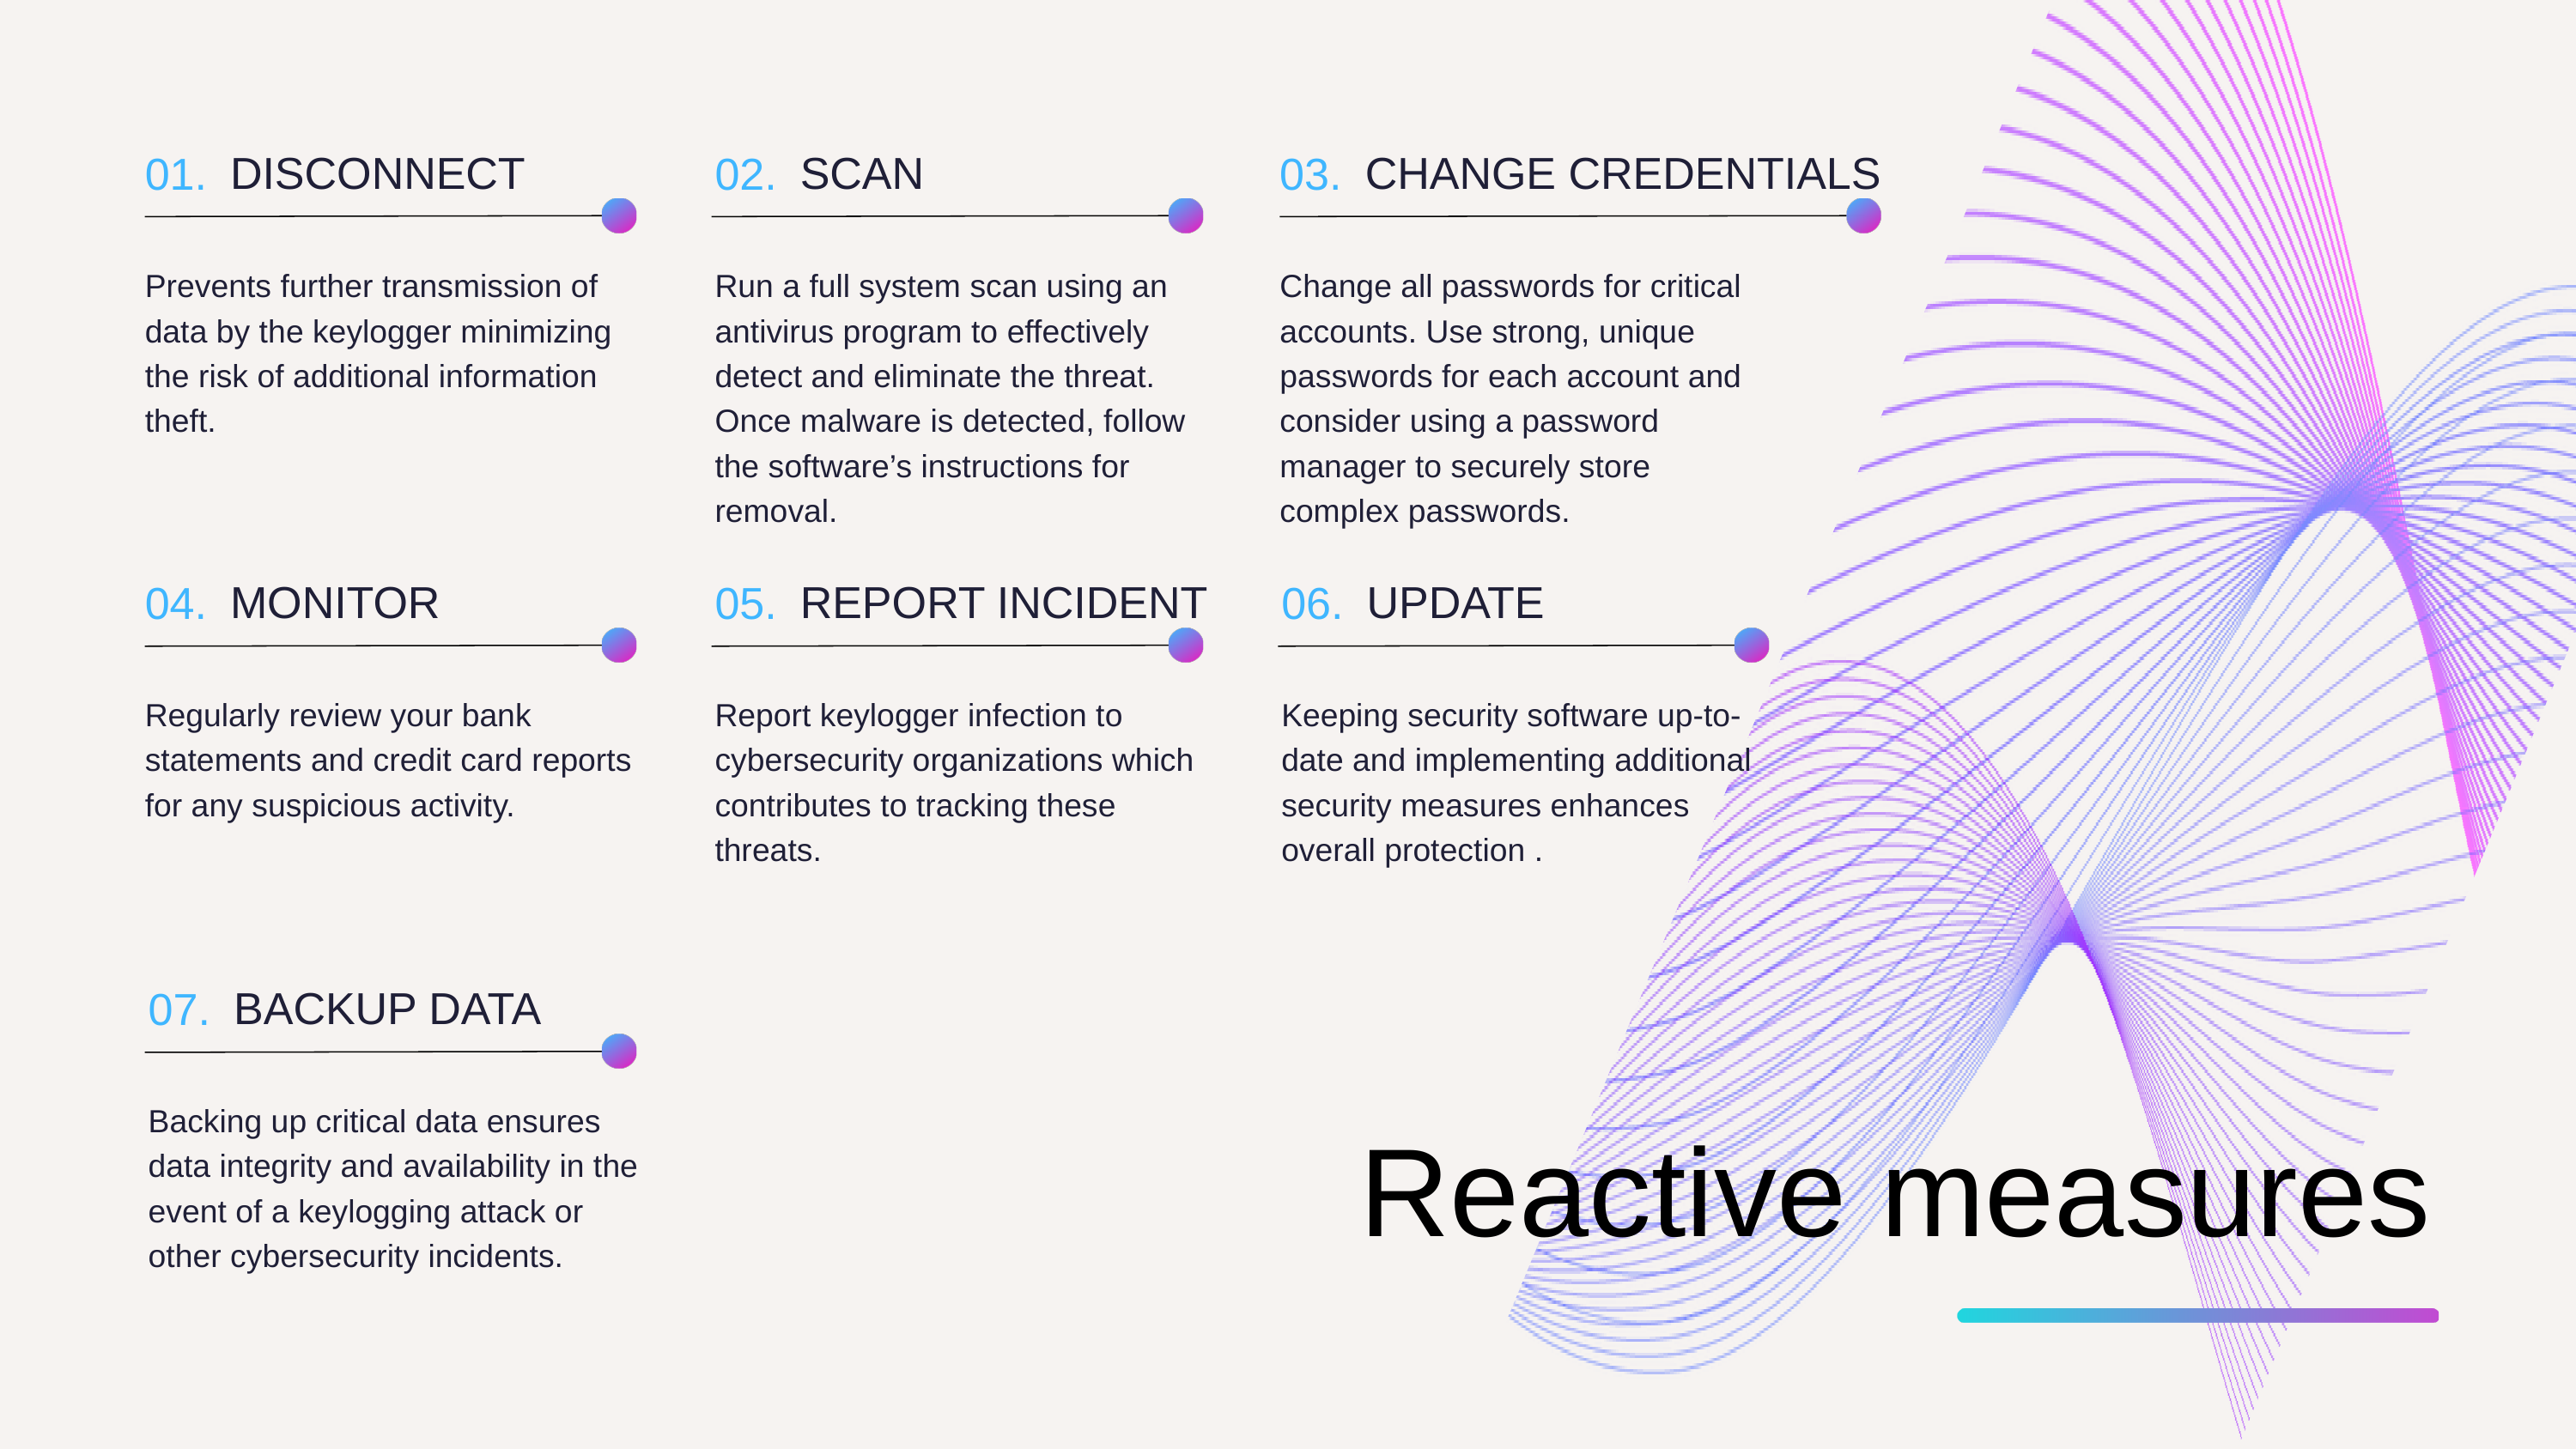

DISCONNECT
SCAN
CHANGE CREDENTIALS
01.
02.
03.

Prevents further transmission of data by the keylogger minimizing the risk of additional information theft.
Run a full system scan using an antivirus program to effectively detect and eliminate the threat. Once malware is detected, follow the software’s instructions for removal.
Change all passwords for critical accounts. Use strong, unique passwords for each account and consider using a password manager to securely store complex passwords.

MONITOR
REPORT INCIDENT
UPDATE
04.
05.
06.

Regularly review your bank statements and credit card reports for any suspicious activity.
Report keylogger infection to cybersecurity organizations which contributes to tracking these threats.
Keeping security software up-to-date and implementing additional security measures enhances overall protection .
BACKUP DATA
07.

Reactive measures
Backing up critical data ensures data integrity and availability in the event of a keylogging attack or other cybersecurity incidents.